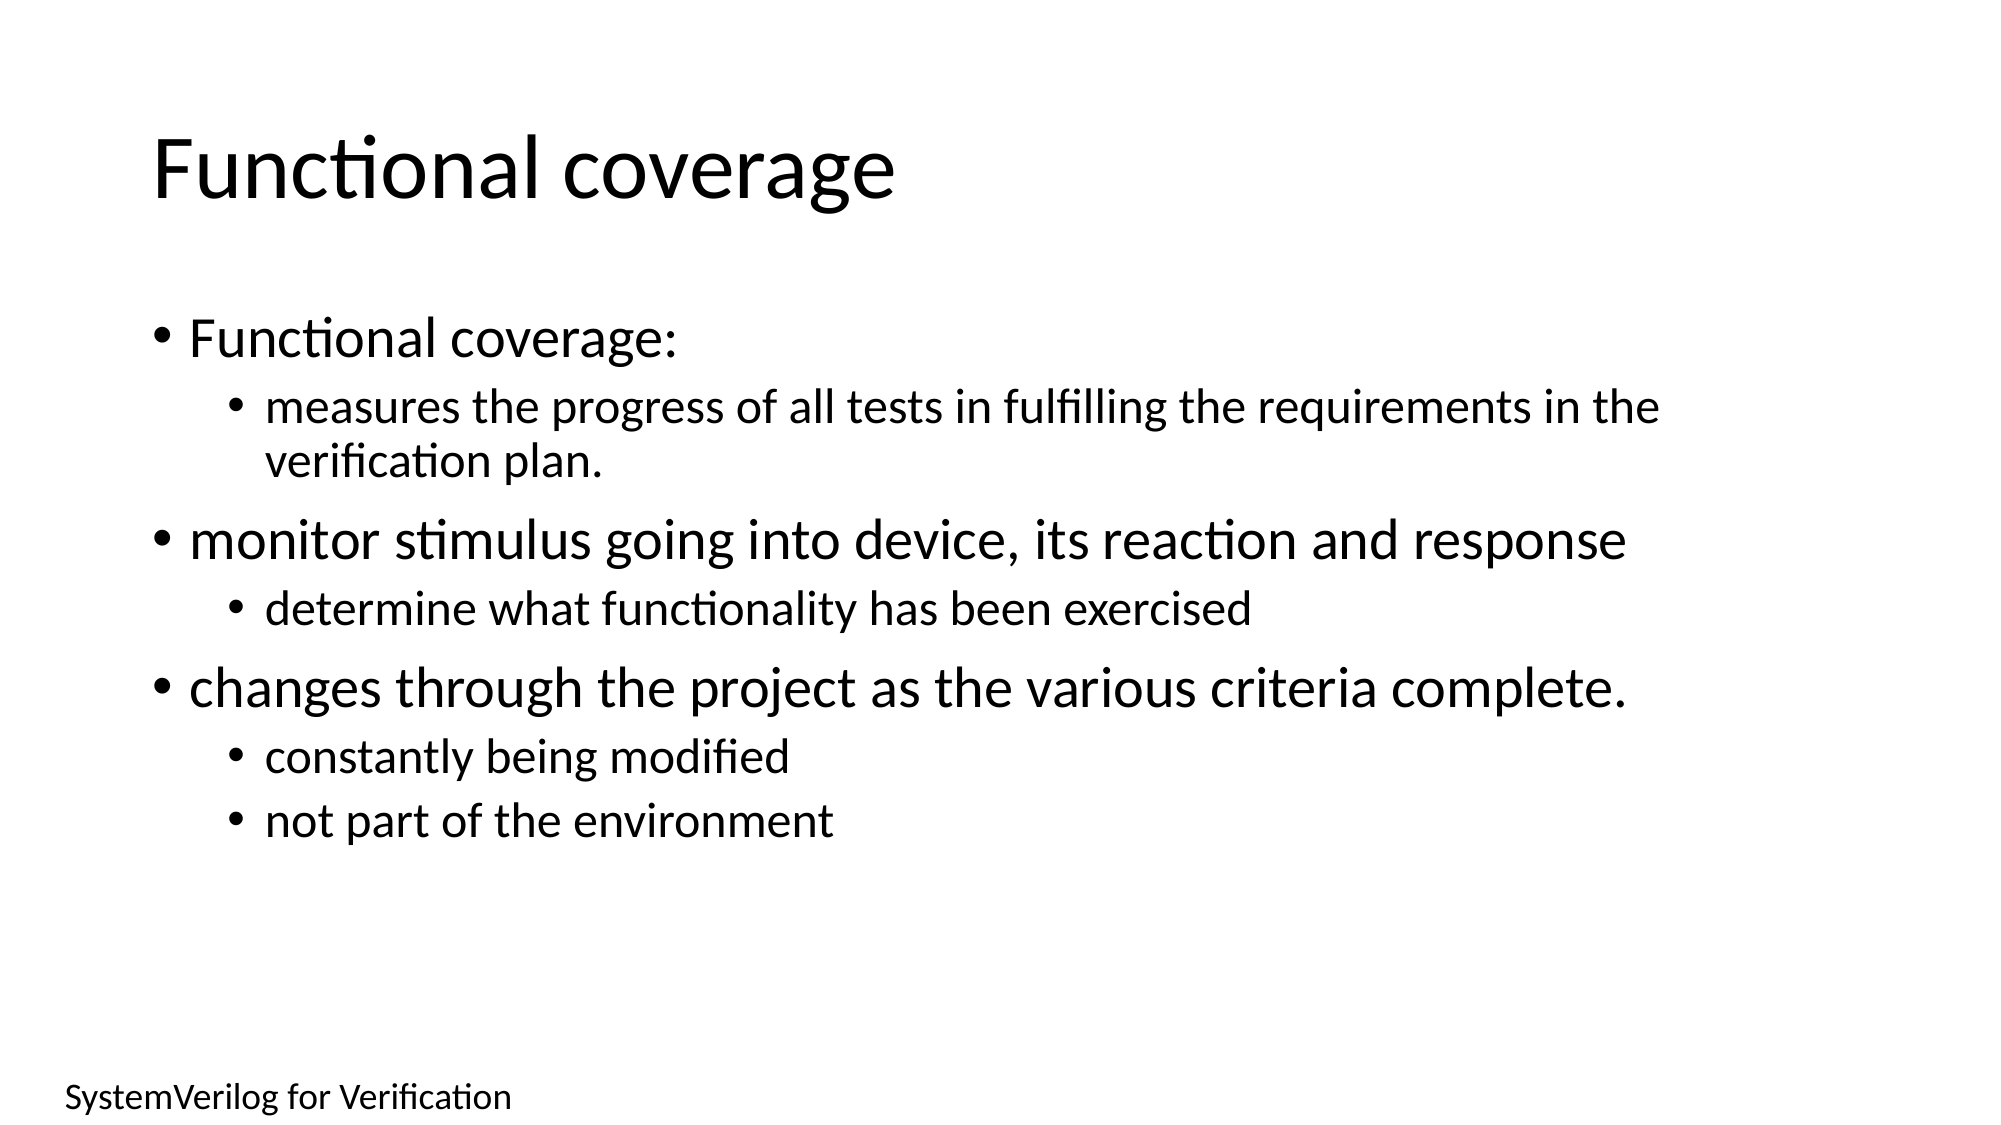

# Functional coverage
Functional coverage:
measures the progress of all tests in fulfilling the requirements in the verification plan.
monitor stimulus going into device, its reaction and response
determine what functionality has been exercised
changes through the project as the various criteria complete.
constantly being modified
not part of the environment
SystemVerilog for Verification